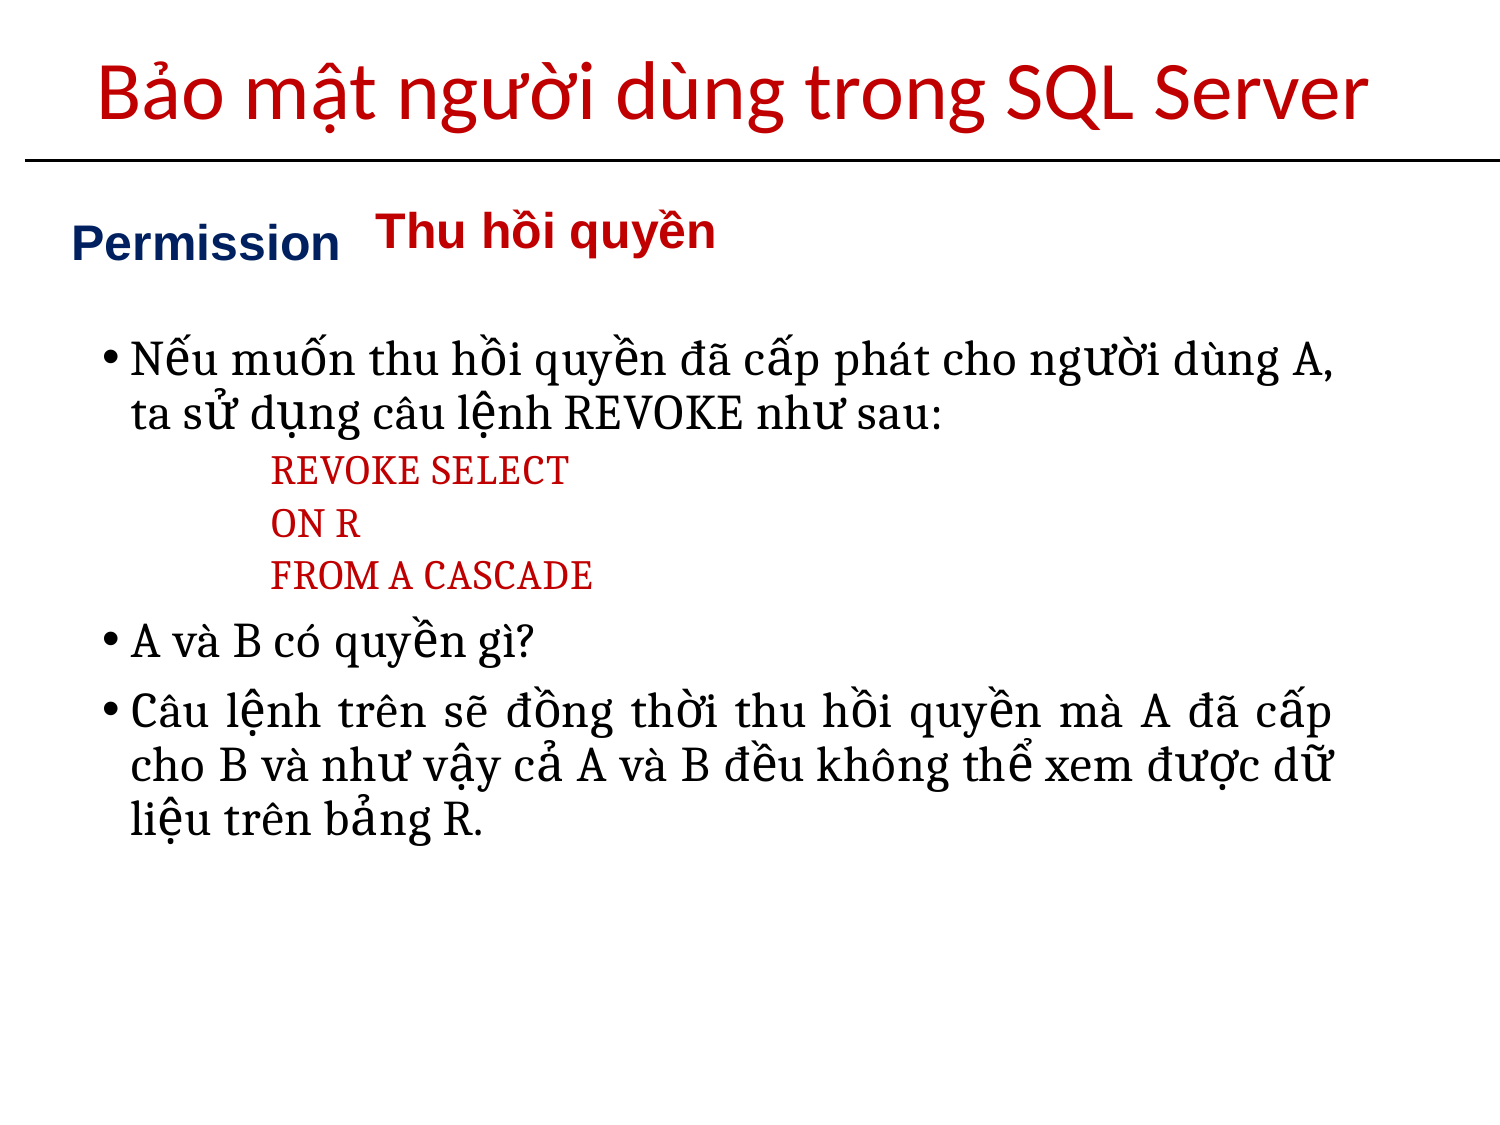

# Bảo mật người dùng trong SQL Server
Thu hồi quyền
Permission
Nếu muốn thu hồi quyền đã cấp phát cho người dùng A, ta sử dụng câu lệnh REVOKE như sau:
REVOKE SELECT
ON R
FROM A CASCADE
A và B có quyền gì?
Câu lệnh trên sẽ đồng thời thu hồi quyền mà A đã cấp cho B và như vậy cả A và B đều không thể xem được dữ liệu trên bảng R.